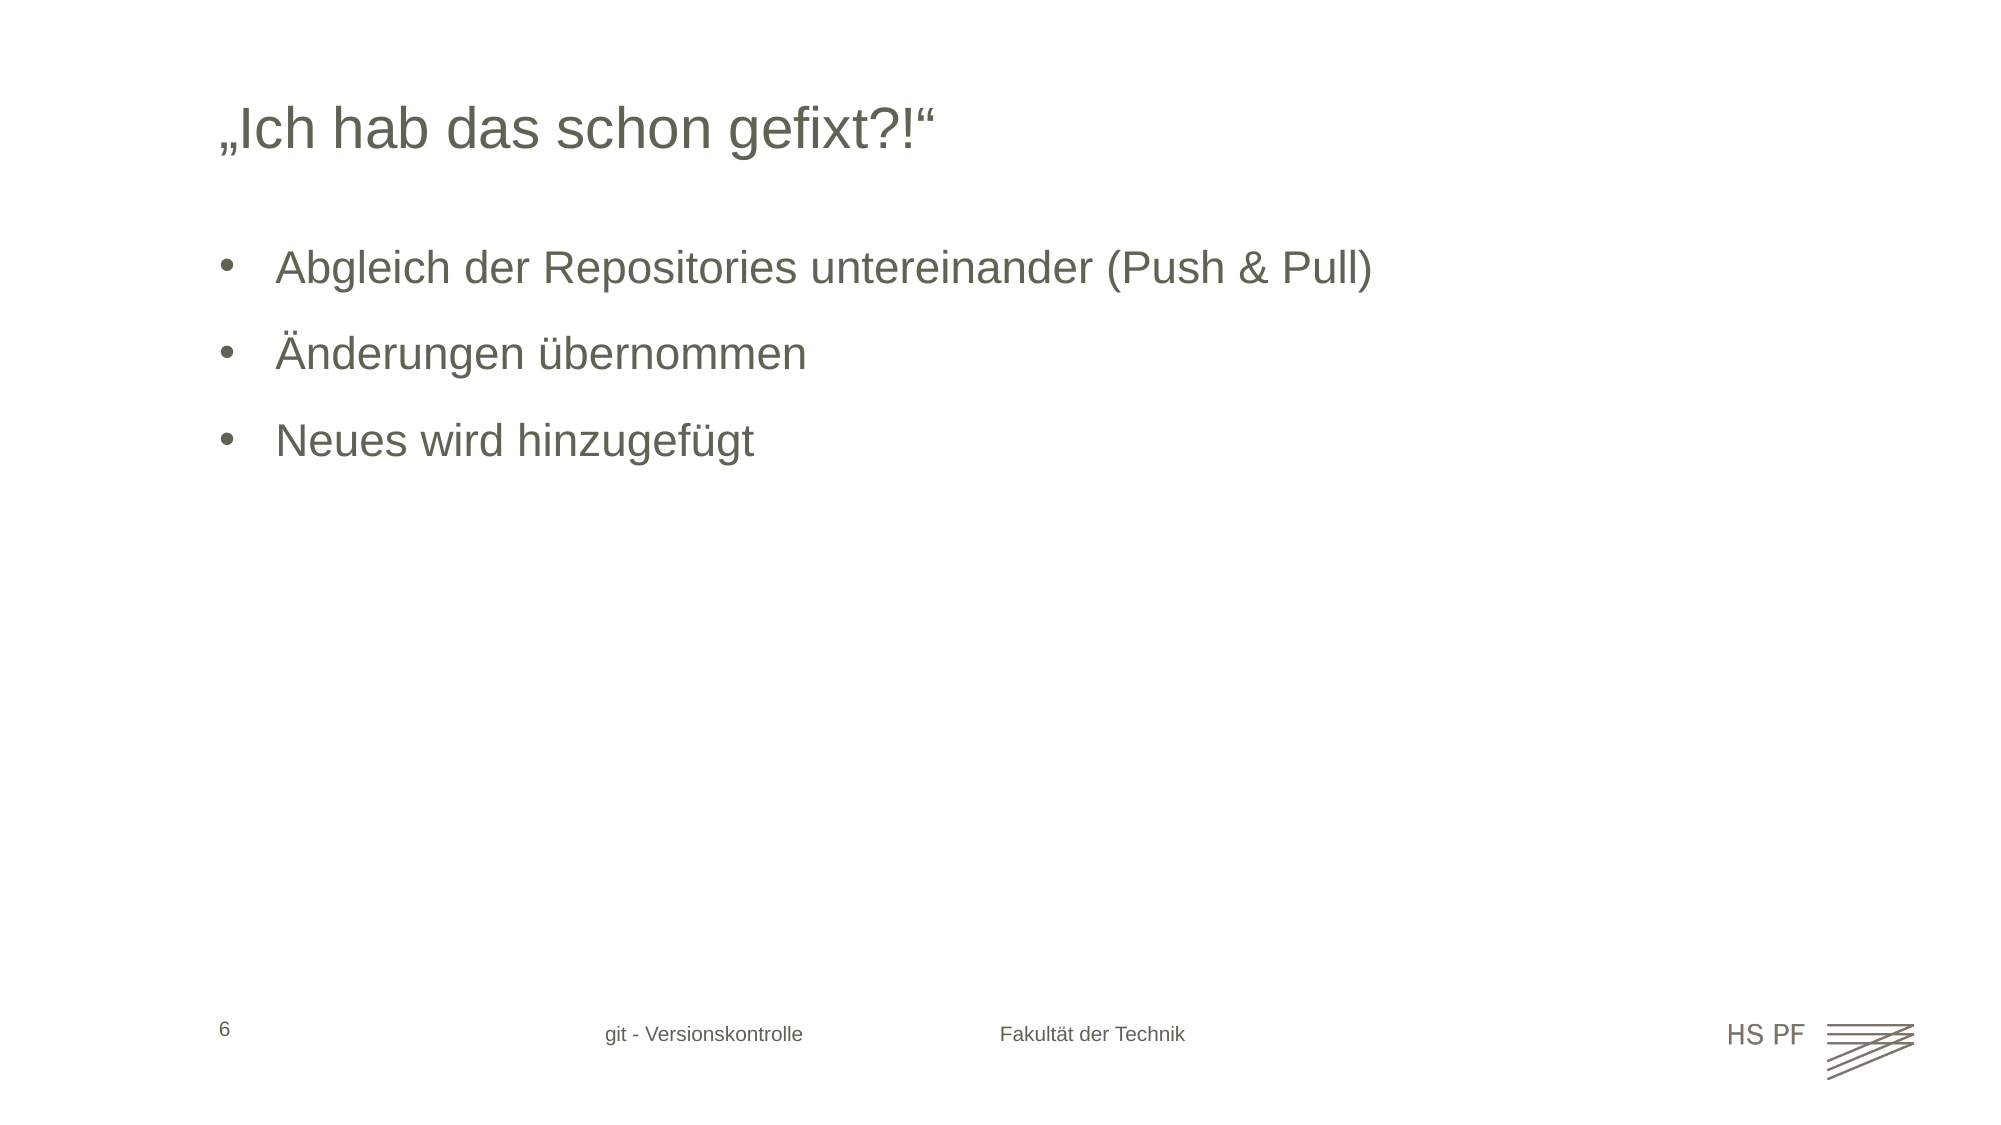

# „Ich hab das schon gefixt?!“
Abgleich der Repositories untereinander (Push & Pull)
Änderungen übernommen
Neues wird hinzugefügt